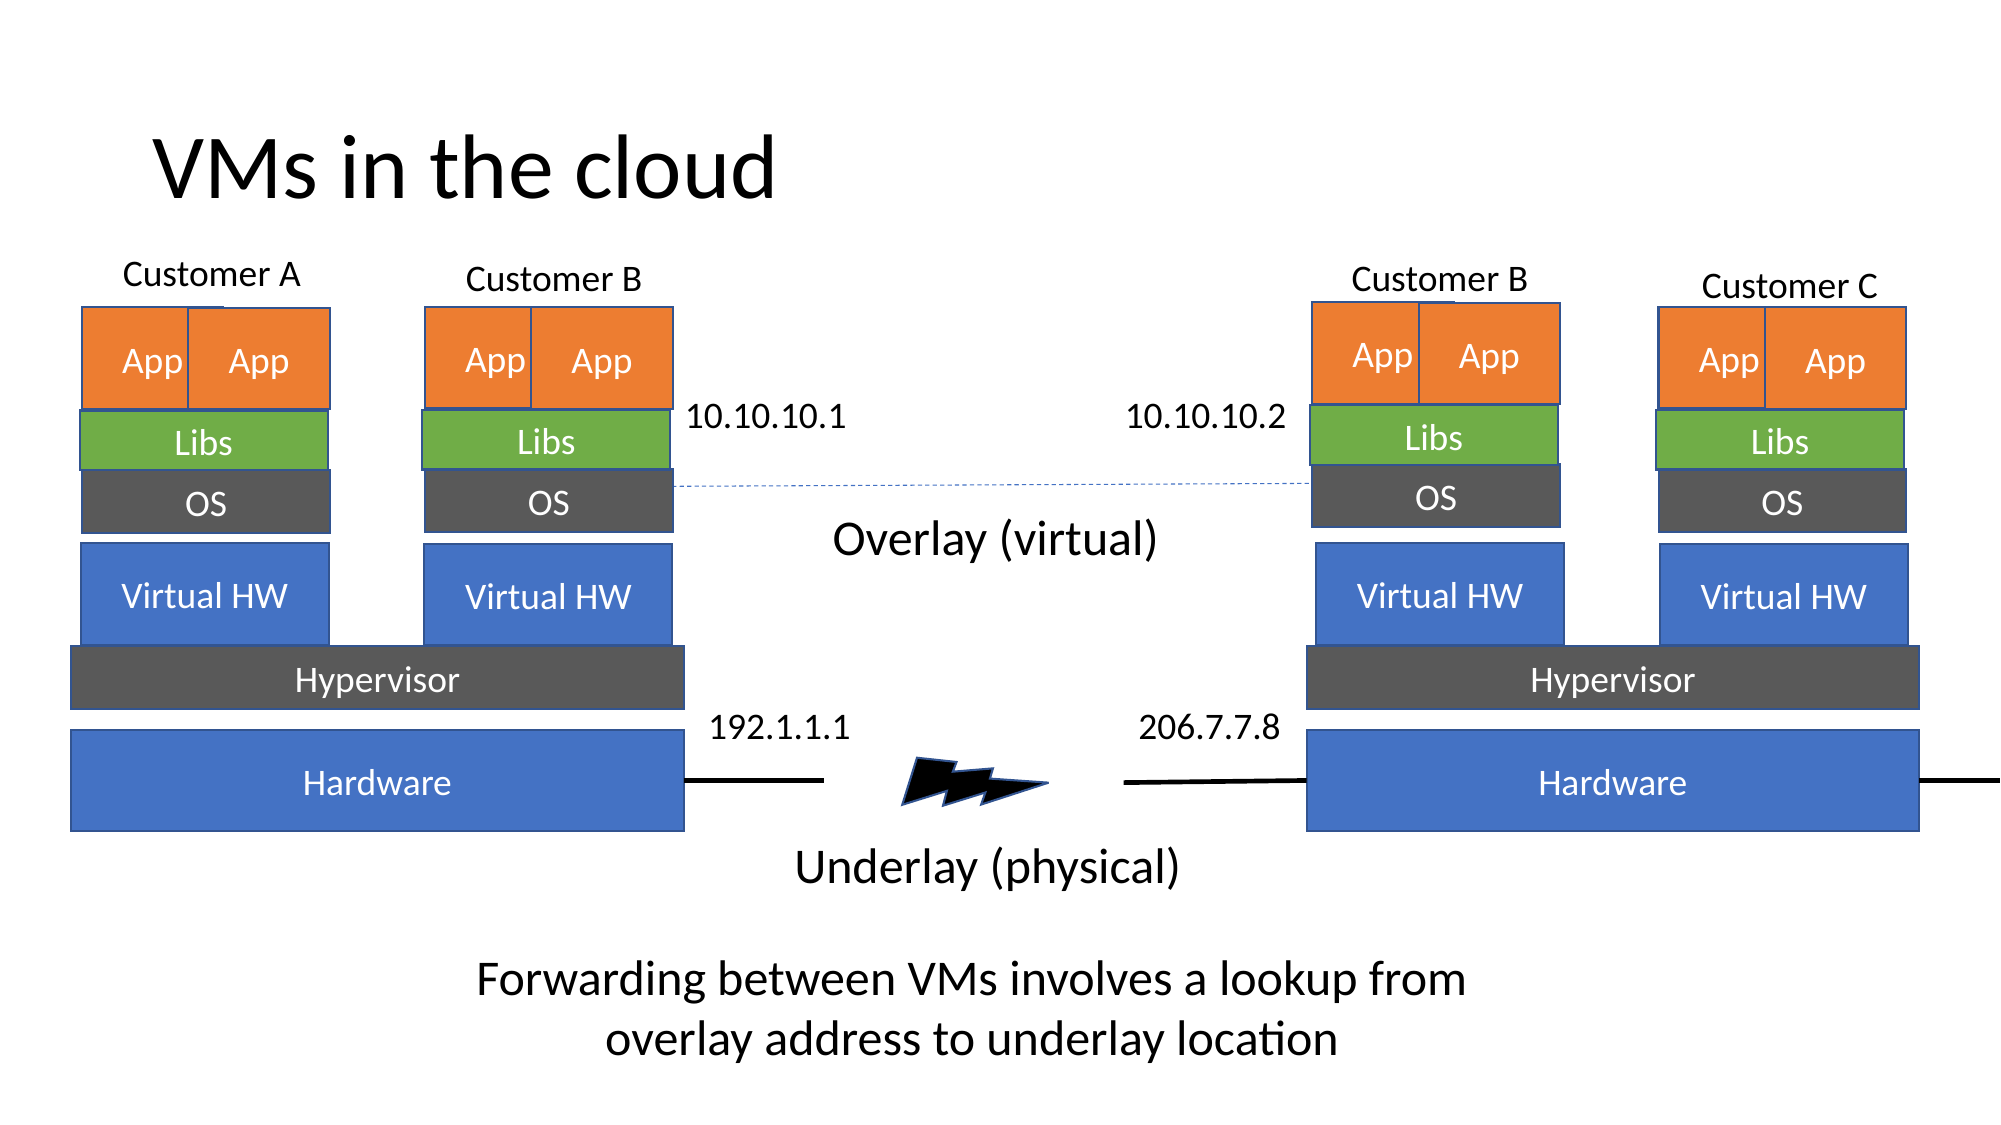

# VMs in the cloud
Customer A
Customer B
Customer B
Customer C
App
App
OS
Libs
App
App
OS
Libs
App
App
OS
Libs
App
App
OS
Libs
10.10.10.2
10.10.10.1
Overlay (virtual)
Virtual HW
Virtual HW
Virtual HW
Virtual HW
Hypervisor
Hypervisor
192.1.1.1
206.7.7.8
Hardware

Hardware
Underlay (physical)
Forwarding between VMs involves a lookup from overlay address to underlay location